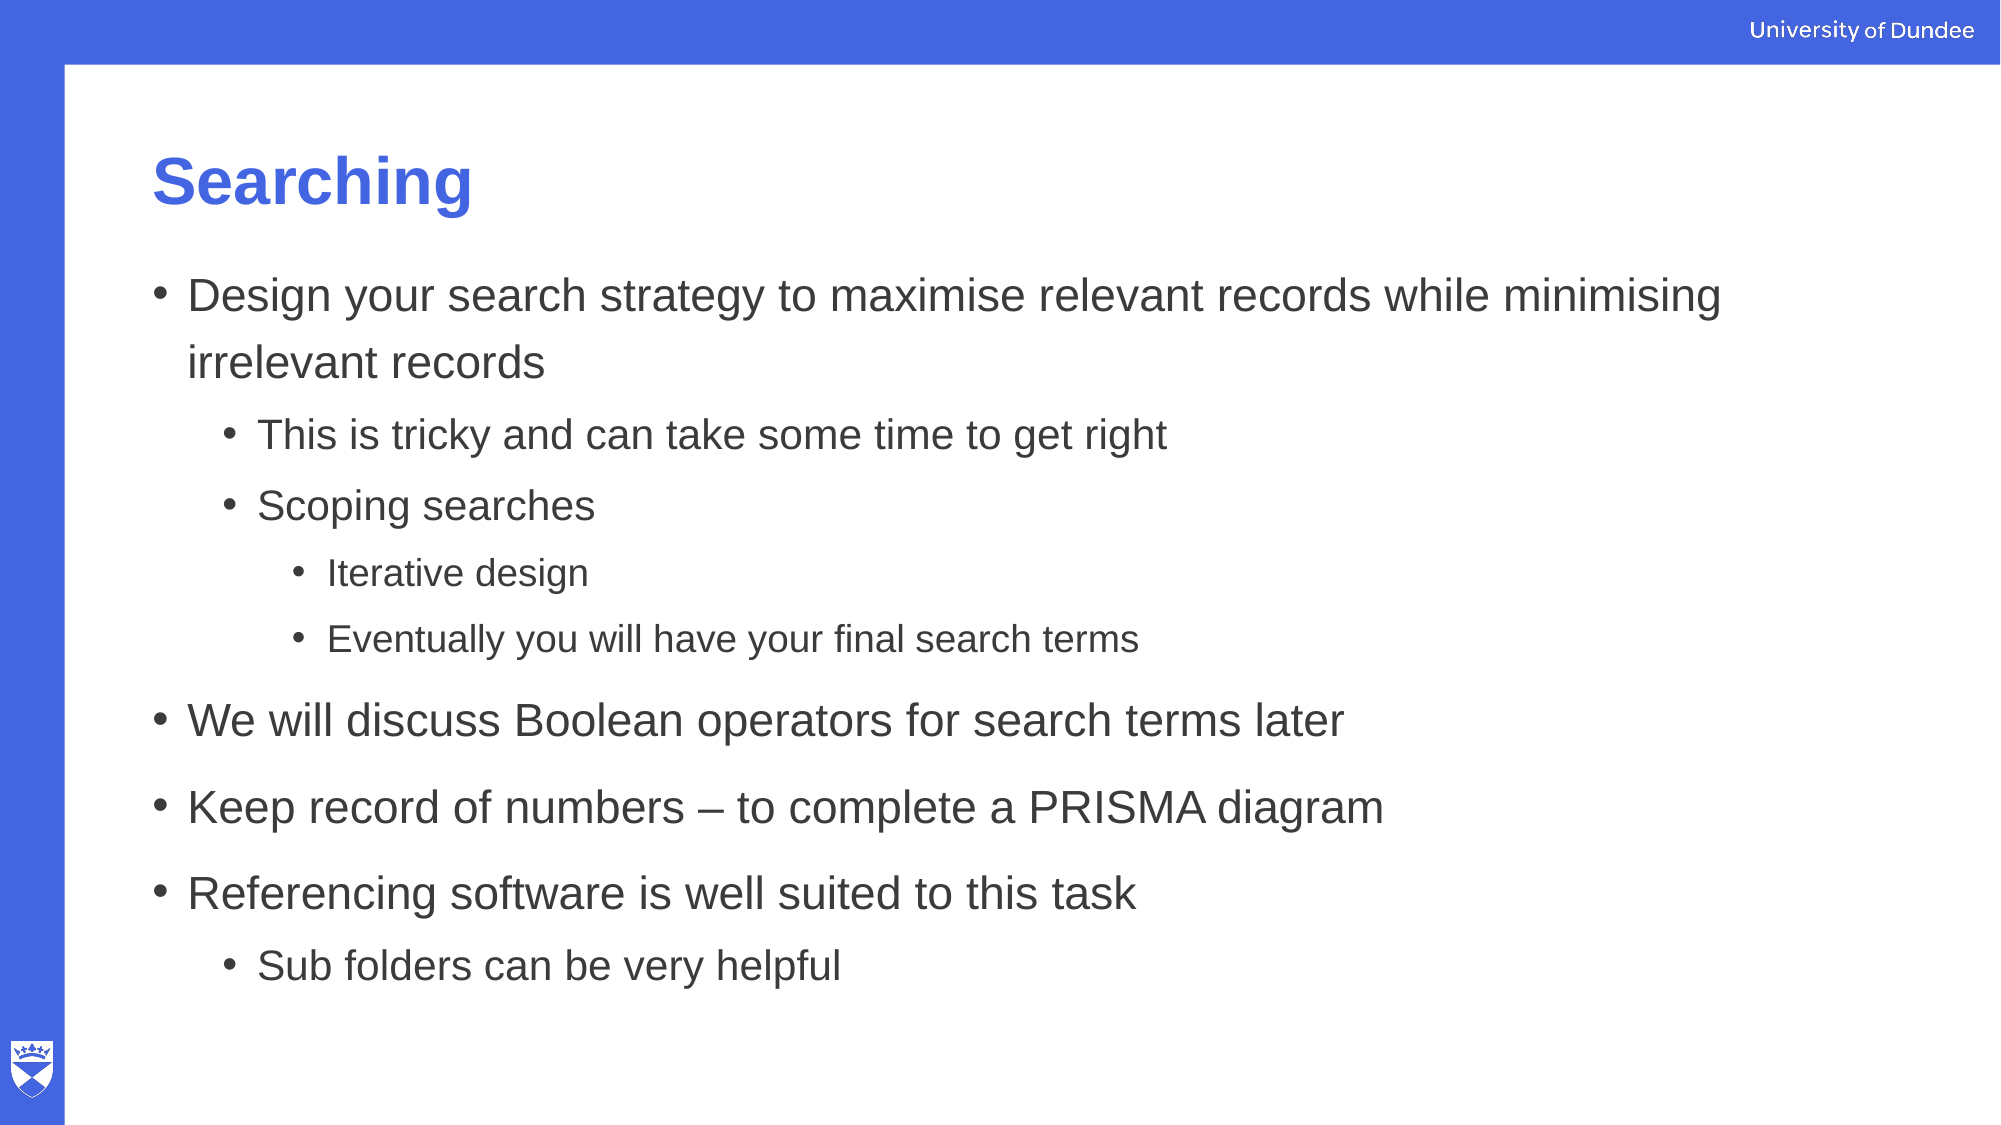

# Searching
Design your search strategy to maximise relevant records while minimising irrelevant records
This is tricky and can take some time to get right
Scoping searches
Iterative design
Eventually you will have your final search terms
We will discuss Boolean operators for search terms later
Keep record of numbers – to complete a PRISMA diagram
Referencing software is well suited to this task
Sub folders can be very helpful